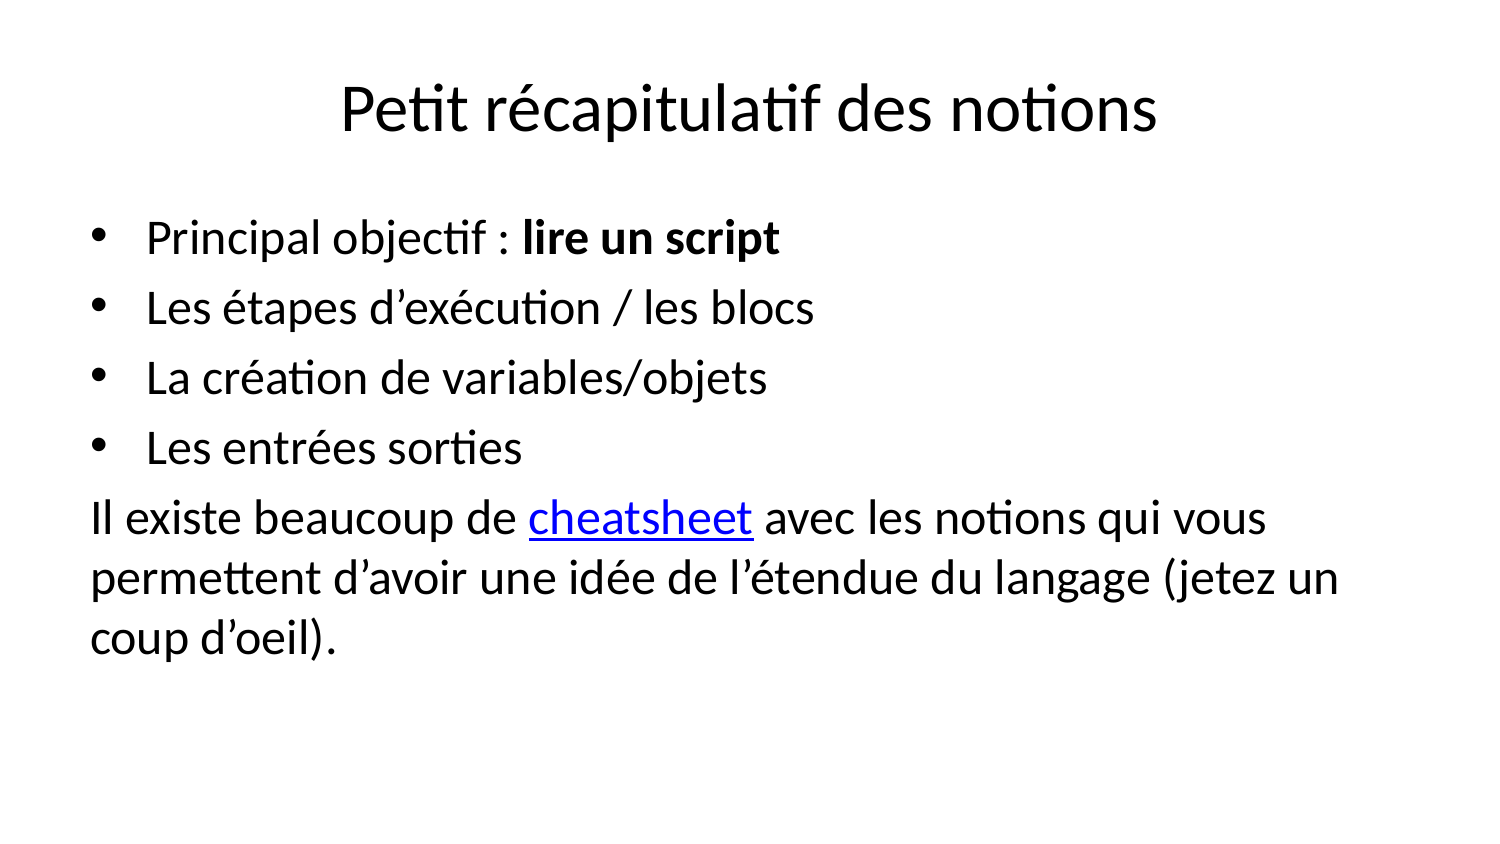

# Petit récapitulatif des notions
Principal objectif : lire un script
Les étapes d’exécution / les blocs
La création de variables/objets
Les entrées sorties
Il existe beaucoup de cheatsheet avec les notions qui vous permettent d’avoir une idée de l’étendue du langage (jetez un coup d’oeil).